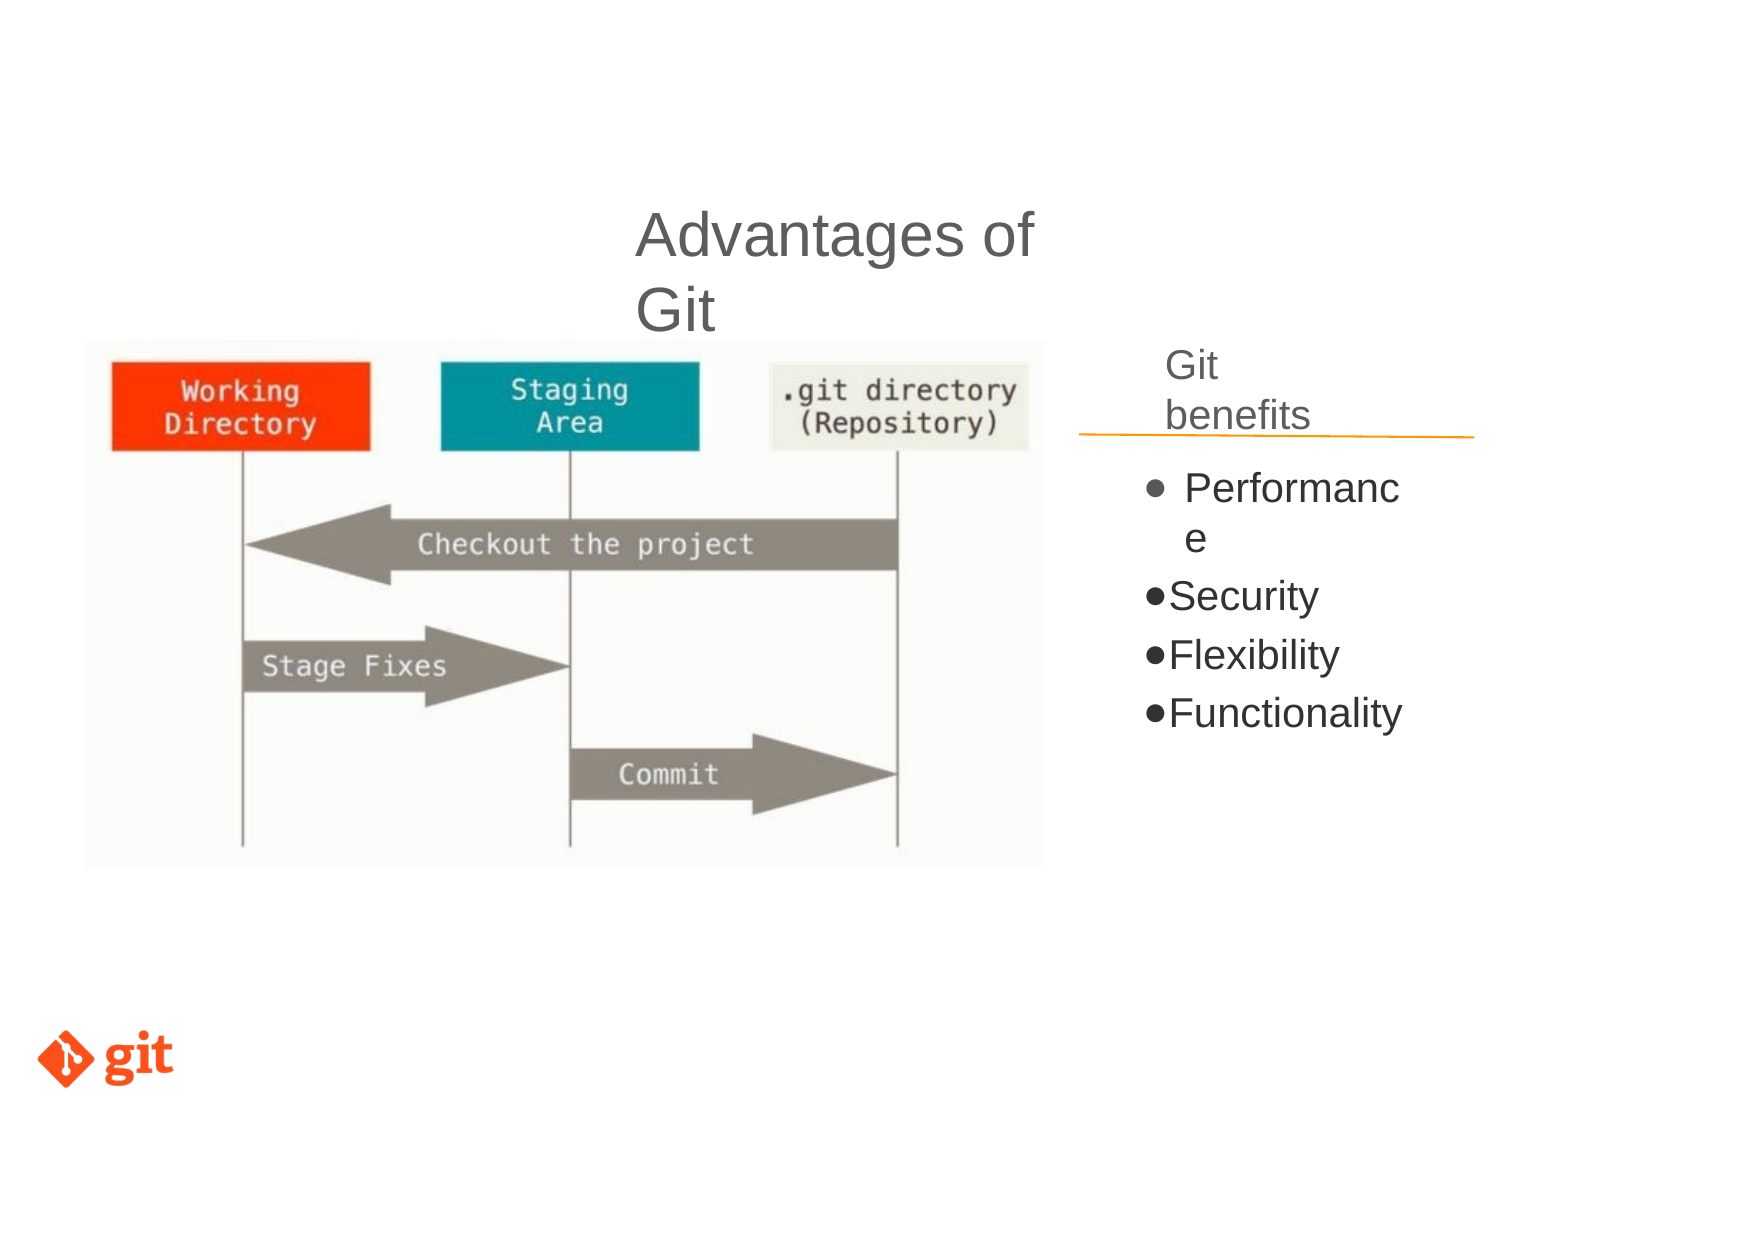

# Advantages of Git
Git beneﬁts

Performance
Security
Flexibility
Functionality

-Create new ﬁles
-Update ﬁles
-Remove ﬁle

Save ﬁle into  history
Add File to project
Working Area
Staging Area